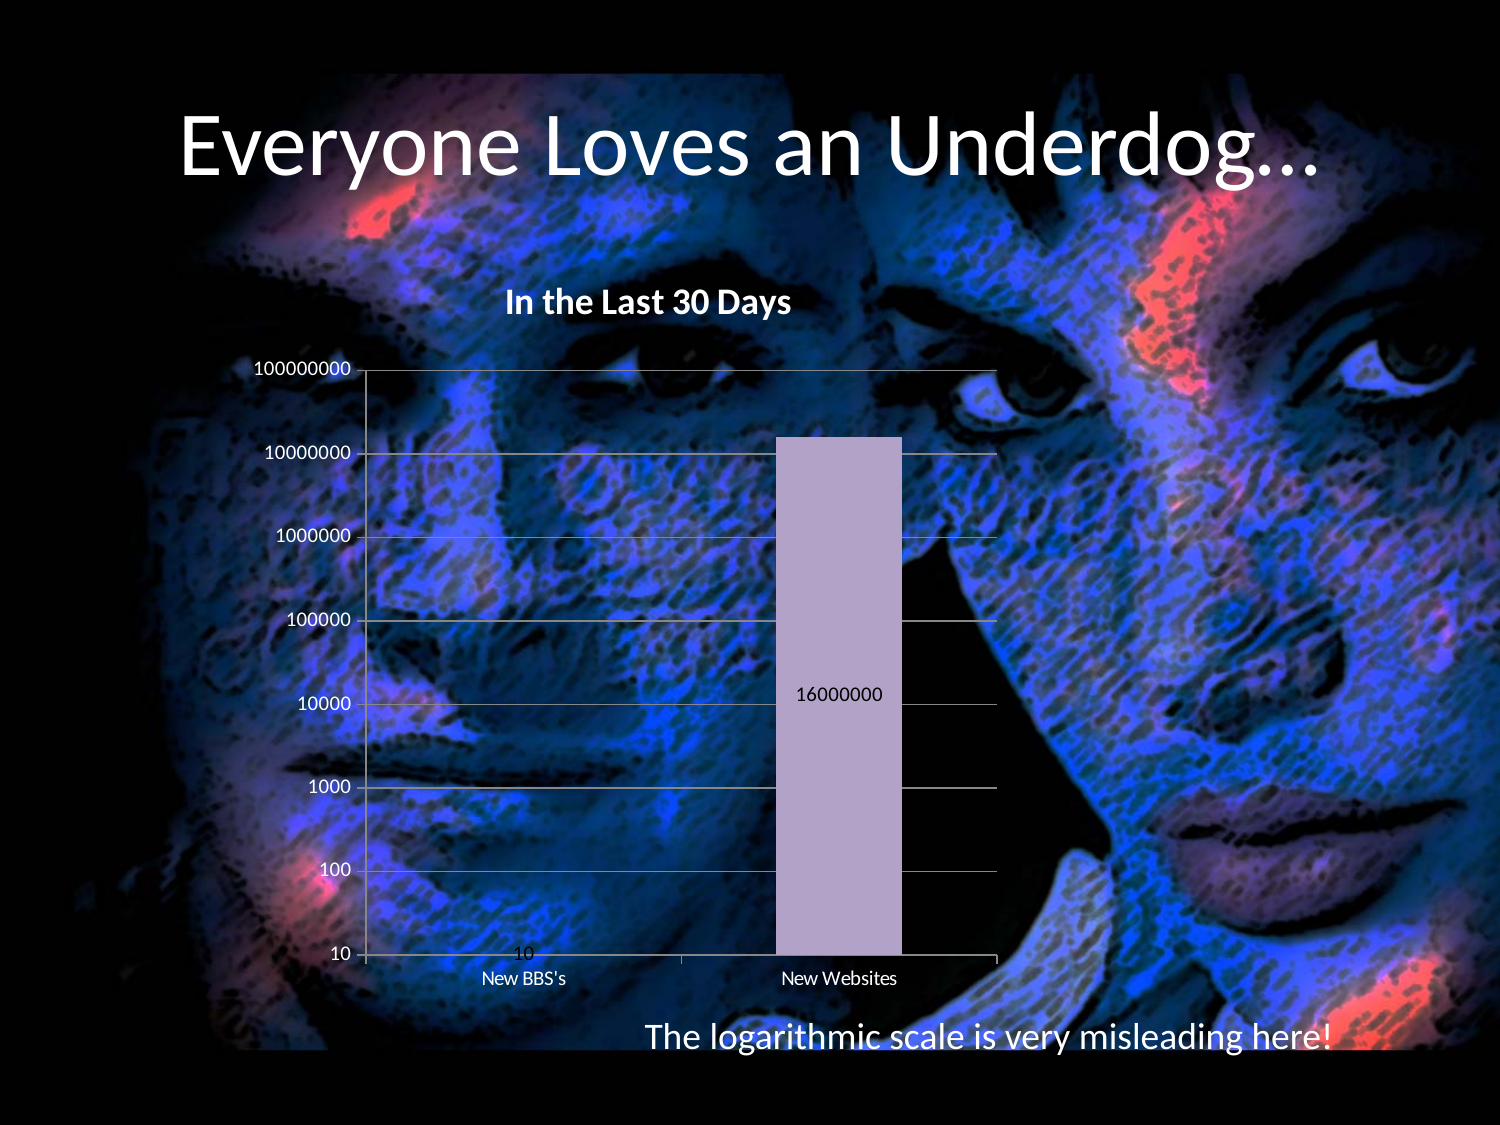

# Everyone Loves an Underdog…

### Chart: In the Last 30 Days

| Category | This Month |
|---|---|
| New BBS's | 10.0 |
| New Websites | 16000000.0 |
The logarithmic scale is very misleading here!